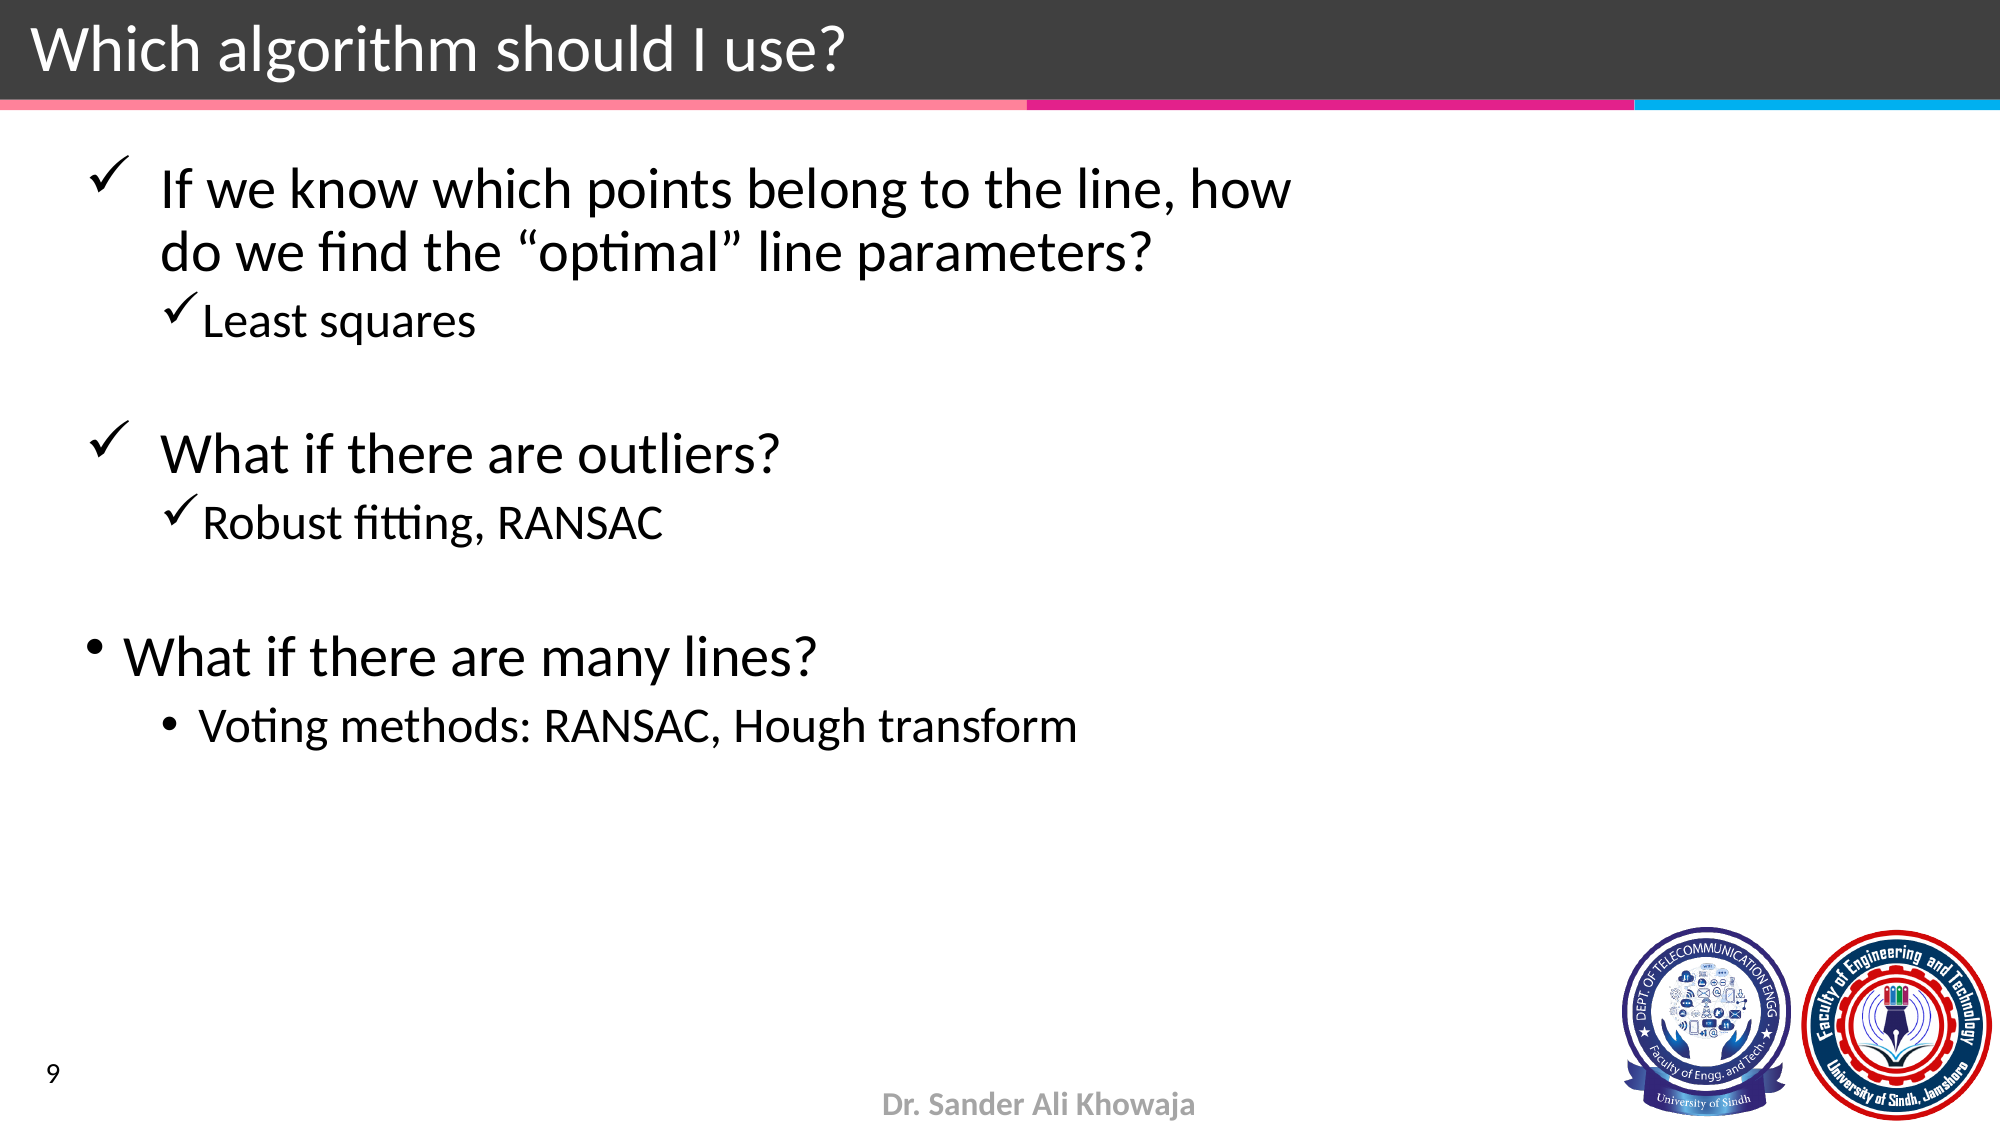

# Which algorithm should I use?
If we know which points belong to the line, how do we find the “optimal” line parameters?
Least squares
What if there are outliers?
Robust fitting, RANSAC
What if there are many lines?
Voting methods: RANSAC, Hough transform
9